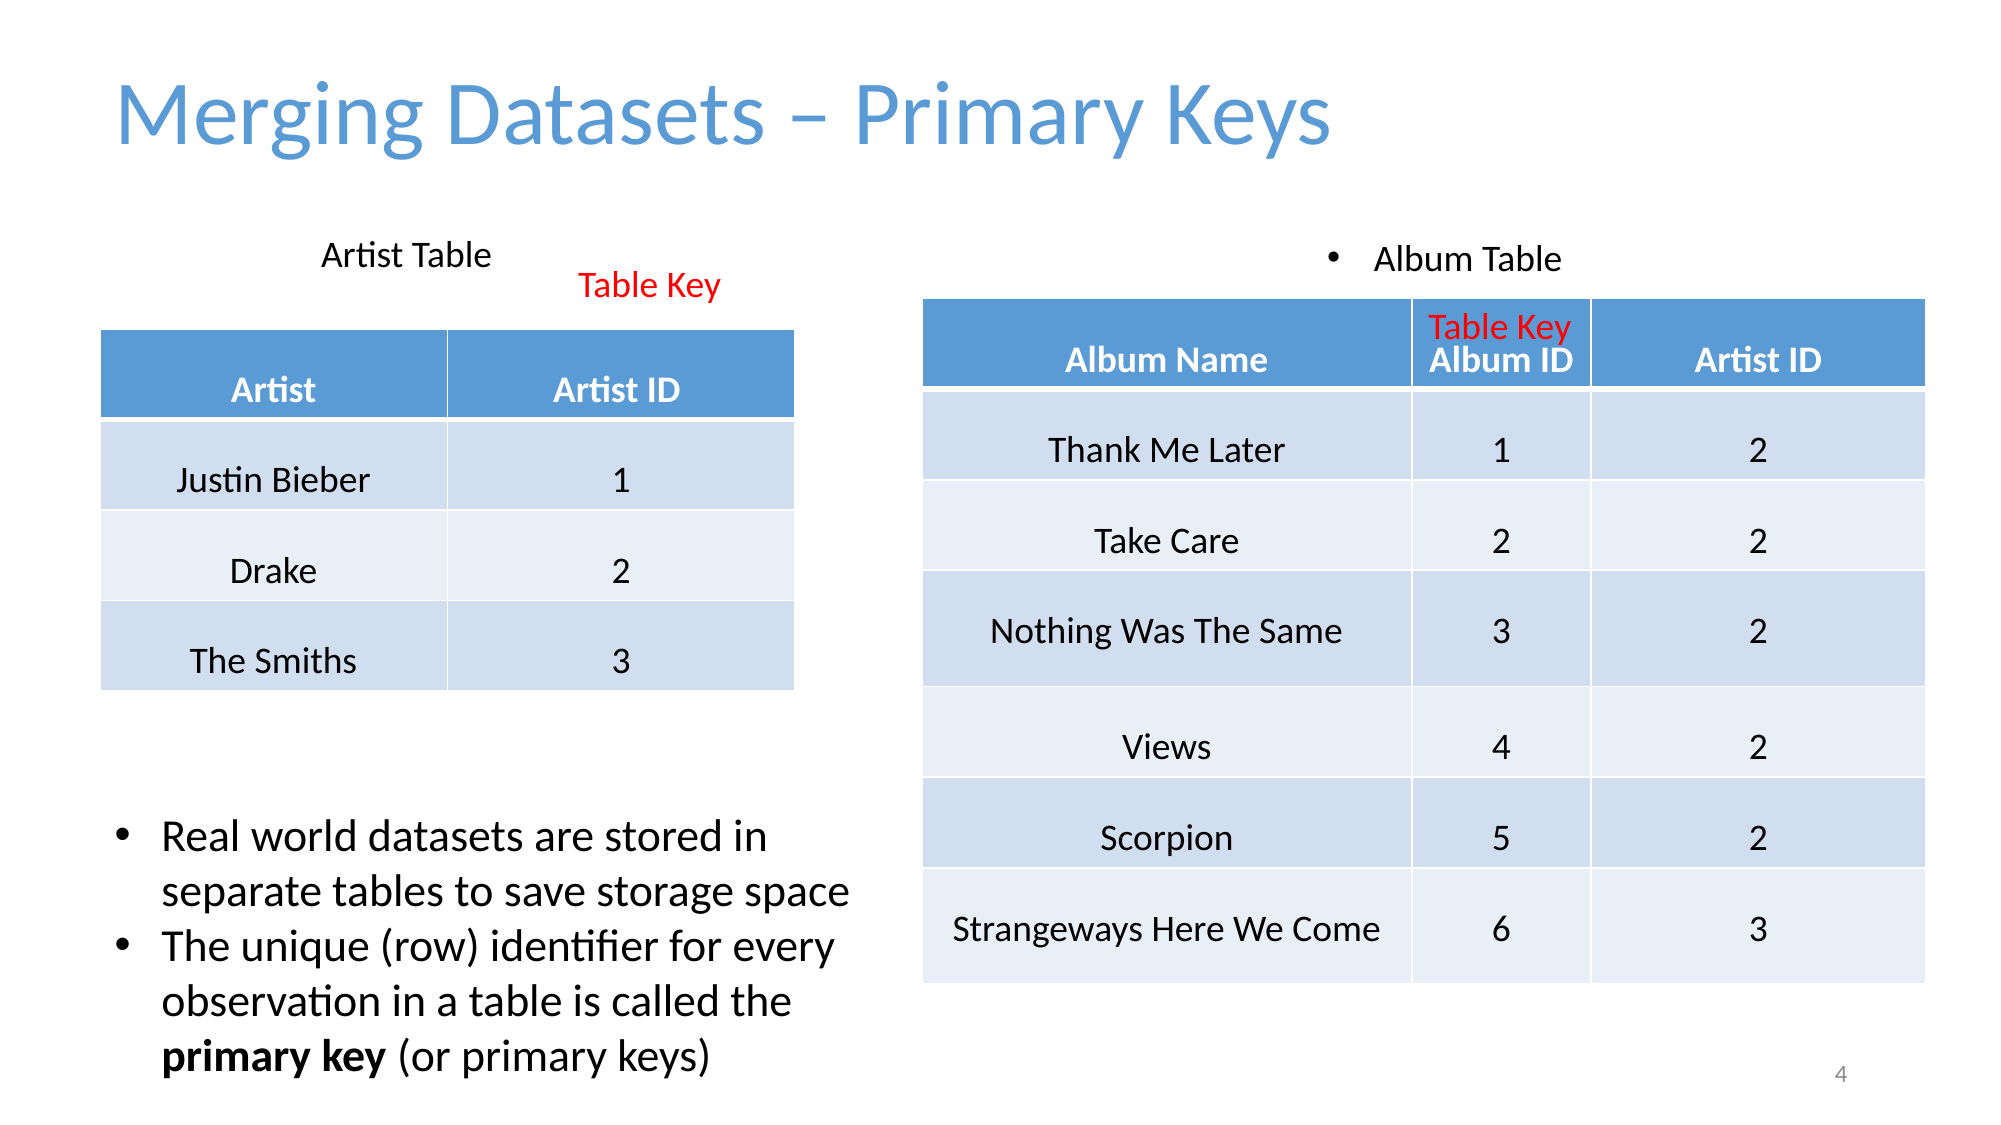

Merging Datasets – Primary Keys
Artist Table
Album Table
Table Key
Table Key
| Album Name | Album ID | Artist ID |
| --- | --- | --- |
| Thank Me Later | 1 | 2 |
| Take Care | 2 | 2 |
| Nothing Was The Same | 3 | 2 |
| Views | 4 | 2 |
| Scorpion | 5 | 2 |
| Strangeways Here We Come | 6 | 3 |
| Artist | Artist ID |
| --- | --- |
| Justin Bieber | 1 |
| Drake | 2 |
| The Smiths | 3 |
Real world datasets are stored in separate tables to save storage space
The unique (row) identifier for every observation in a table is called the primary key (or primary keys)

4